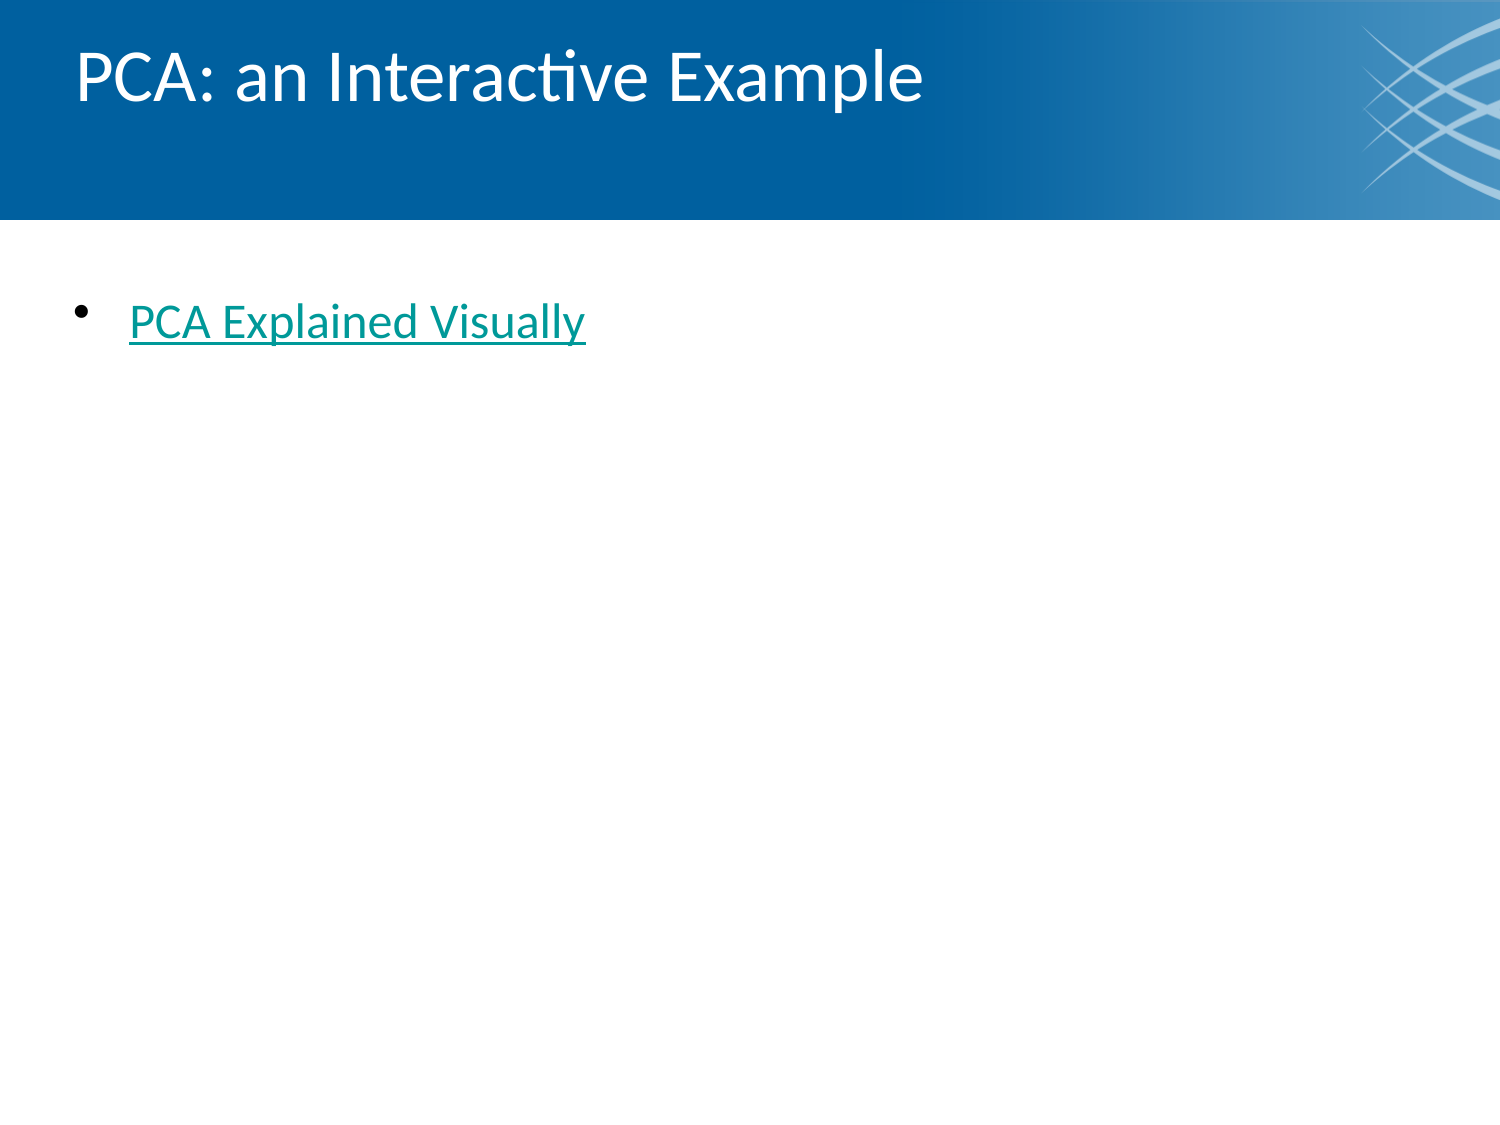

# PCA: an Interactive Example
PCA Explained Visually